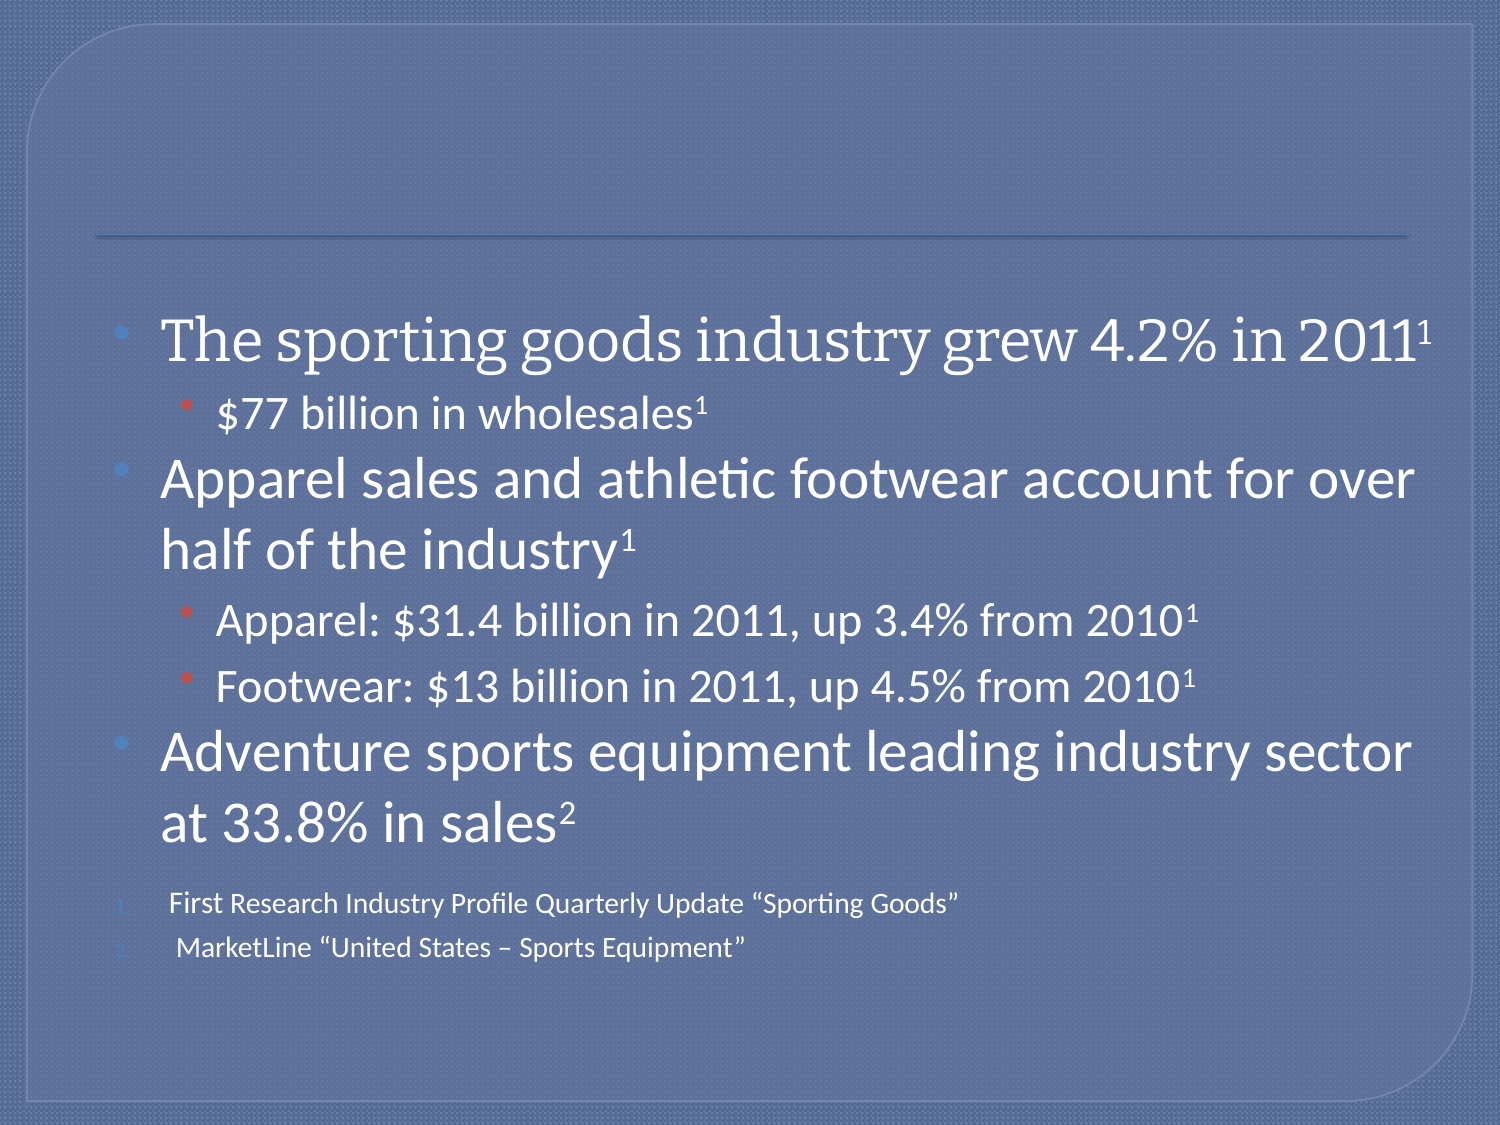

#
The sporting goods industry grew 4.2% in 20111
$77 billion in wholesales1
Apparel sales and athletic footwear account for over half of the industry1
Apparel: $31.4 billion in 2011, up 3.4% from 20101
Footwear: $13 billion in 2011, up 4.5% from 20101
Adventure sports equipment leading industry sector at 33.8% in sales2
First Research Industry Profile Quarterly Update “Sporting Goods”
 MarketLine “United States – Sports Equipment”